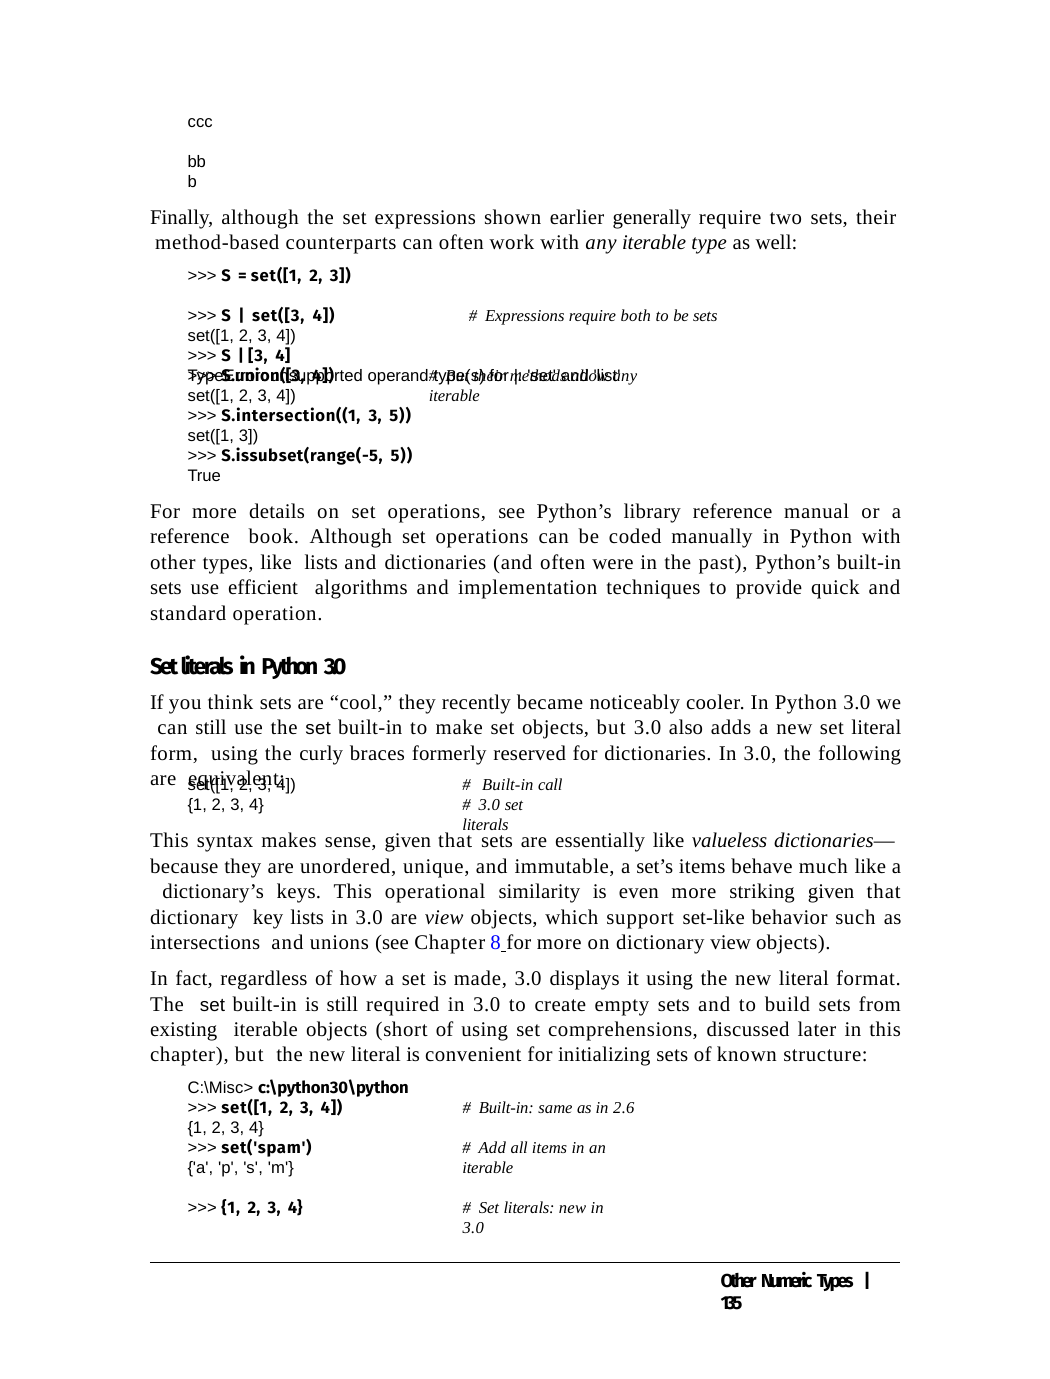

ccc  bbb
Finally, although the set expressions shown earlier generally require two sets, their  method-based counterparts can often work with any iterable type as well:
>>> S = set([1, 2, 3])

>>> S | set([3, 4])	# Expressions require both to be sets
set([1, 2, 3, 4])
>>> S | [3, 4]
TypeError: unsupported operand type(s) for |: 'set' and 'list'
>>> S.union([3, 4])
set([1, 2, 3, 4])
>>> S.intersection((1, 3, 5))
set([1, 3])
>>> S.issubset(range(-5, 5))
True
# But their methods allow any iterable
For more details on set operations, see Python’s library reference manual or a reference  book. Although set operations can be coded manually in Python with other types, like  lists and dictionaries (and often were in the past), Python’s built-in sets use efficient  algorithms and implementation techniques to provide quick and standard operation.

Set literals in Python 3.0
If you think sets are “cool,” they recently became noticeably cooler. In Python 3.0 we  can still use the set built-in to make set objects, but 3.0 also adds a new set literal form,  using the curly braces formerly reserved for dictionaries. In 3.0, the following are  equivalent:
set([1, 2, 3, 4])
{1, 2, 3, 4}
# Built-in call  # 3.0 set literals
This syntax makes sense, given that sets are essentially like valueless dictionaries—  because they are unordered, unique, and immutable, a set’s items behave much like a  dictionary’s keys. This operational similarity is even more striking given that dictionary  key lists in 3.0 are view objects, which support set-like behavior such as intersections  and unions (see Chapter 8 for more on dictionary view objects).
In fact, regardless of how a set is made, 3.0 displays it using the new literal format. The  set built-in is still required in 3.0 to create empty sets and to build sets from existing  iterable objects (short of using set comprehensions, discussed later in this chapter), but  the new literal is convenient for initializing sets of known structure:
C:\Misc> c:\python30\python
>>> set([1, 2, 3, 4])
{1, 2, 3, 4}
>>> set('spam')
{'a', 'p', 's', 'm'}
# Built-in: same as in 2.6
# Add all items in an iterable
>>> {1, 2, 3, 4}
# Set literals: new in 3.0

Other Numeric Types  |  135